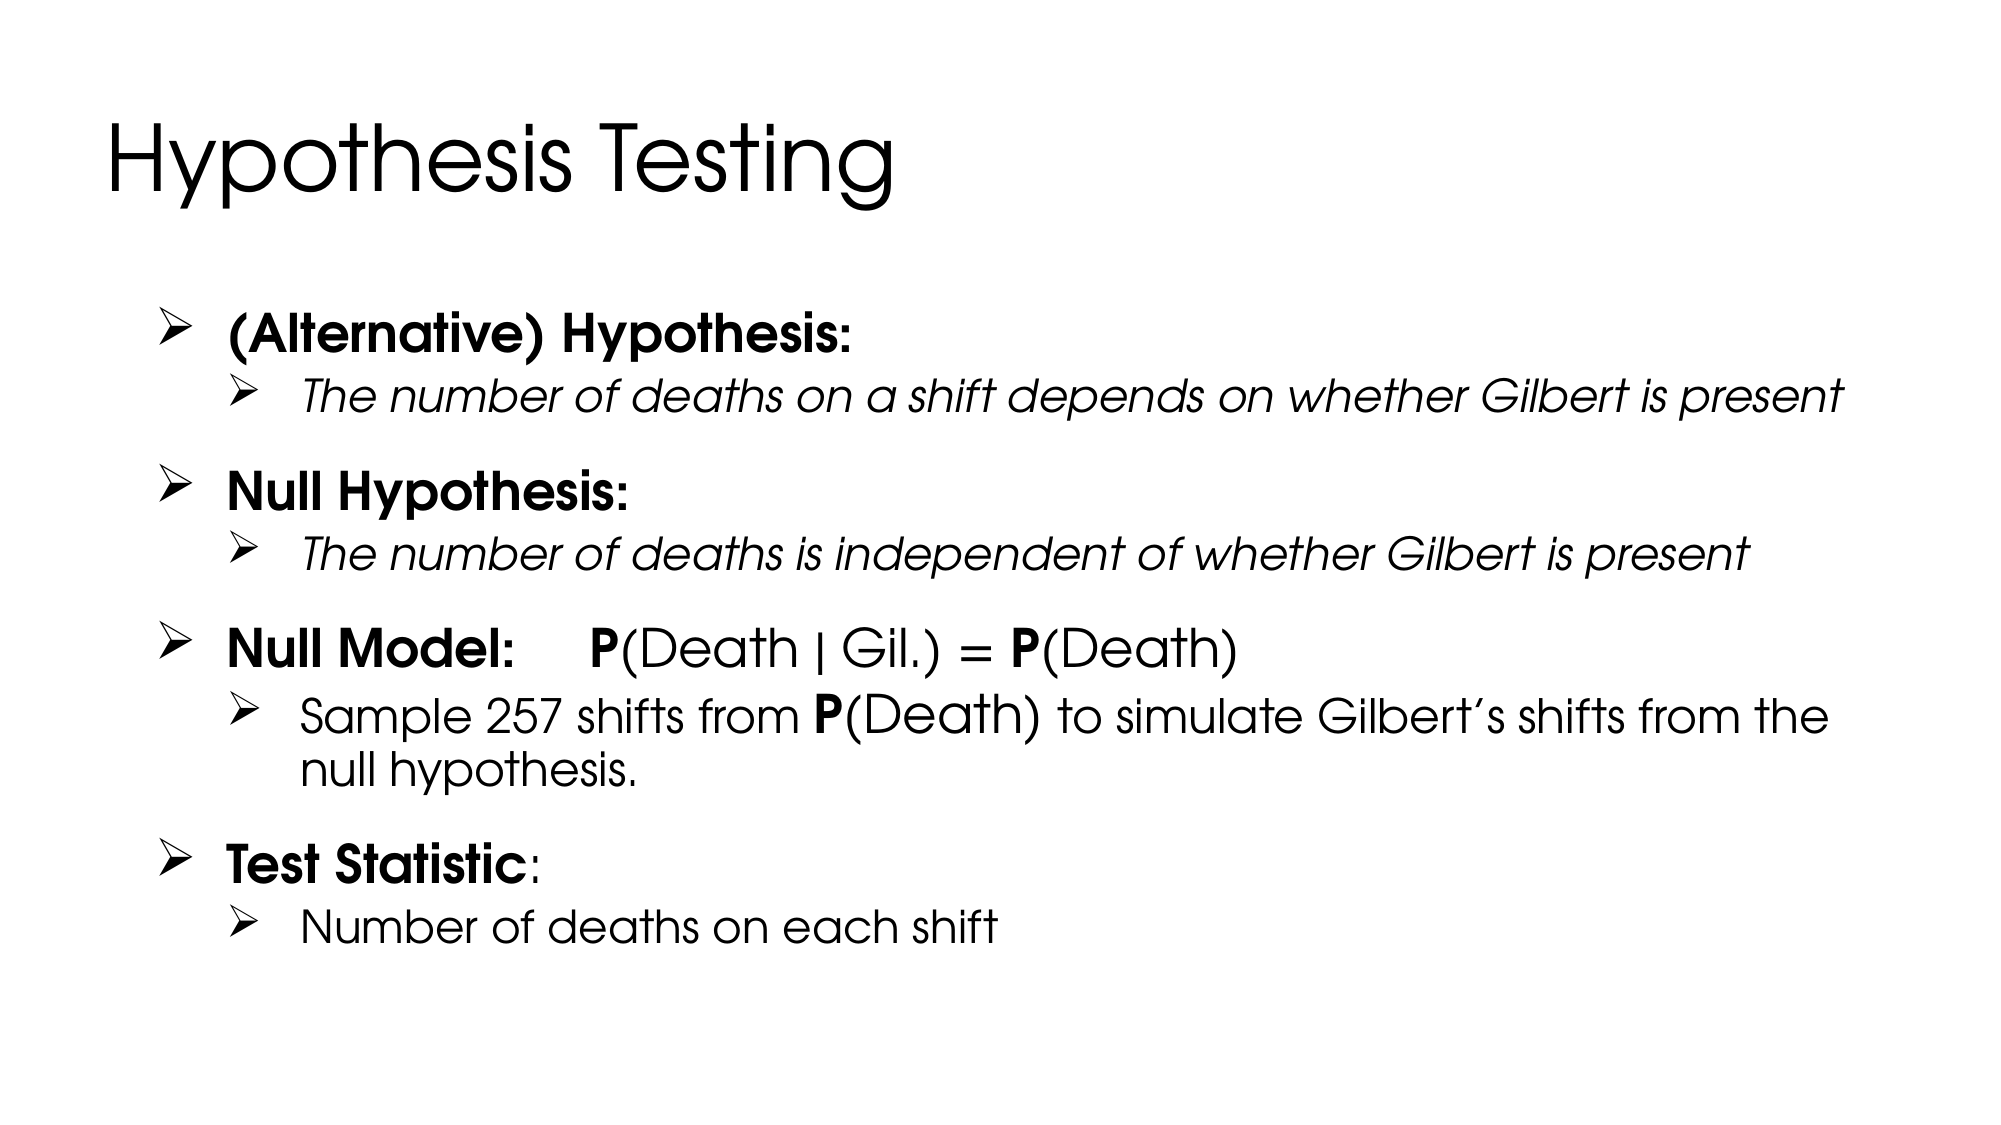

# Hypothesis Testing
(Alternative) Hypothesis:
The number of deaths on a shift depends on whether Gilbert is present
Null Hypothesis:
The number of deaths is independent of whether Gilbert is present
Null Model:     P(Death | Gil.) = P(Death)
Sample 257 shifts from P(Death) to simulate Gilbert’s shifts from the null hypothesis.
Test Statistic:
Number of deaths on each shift